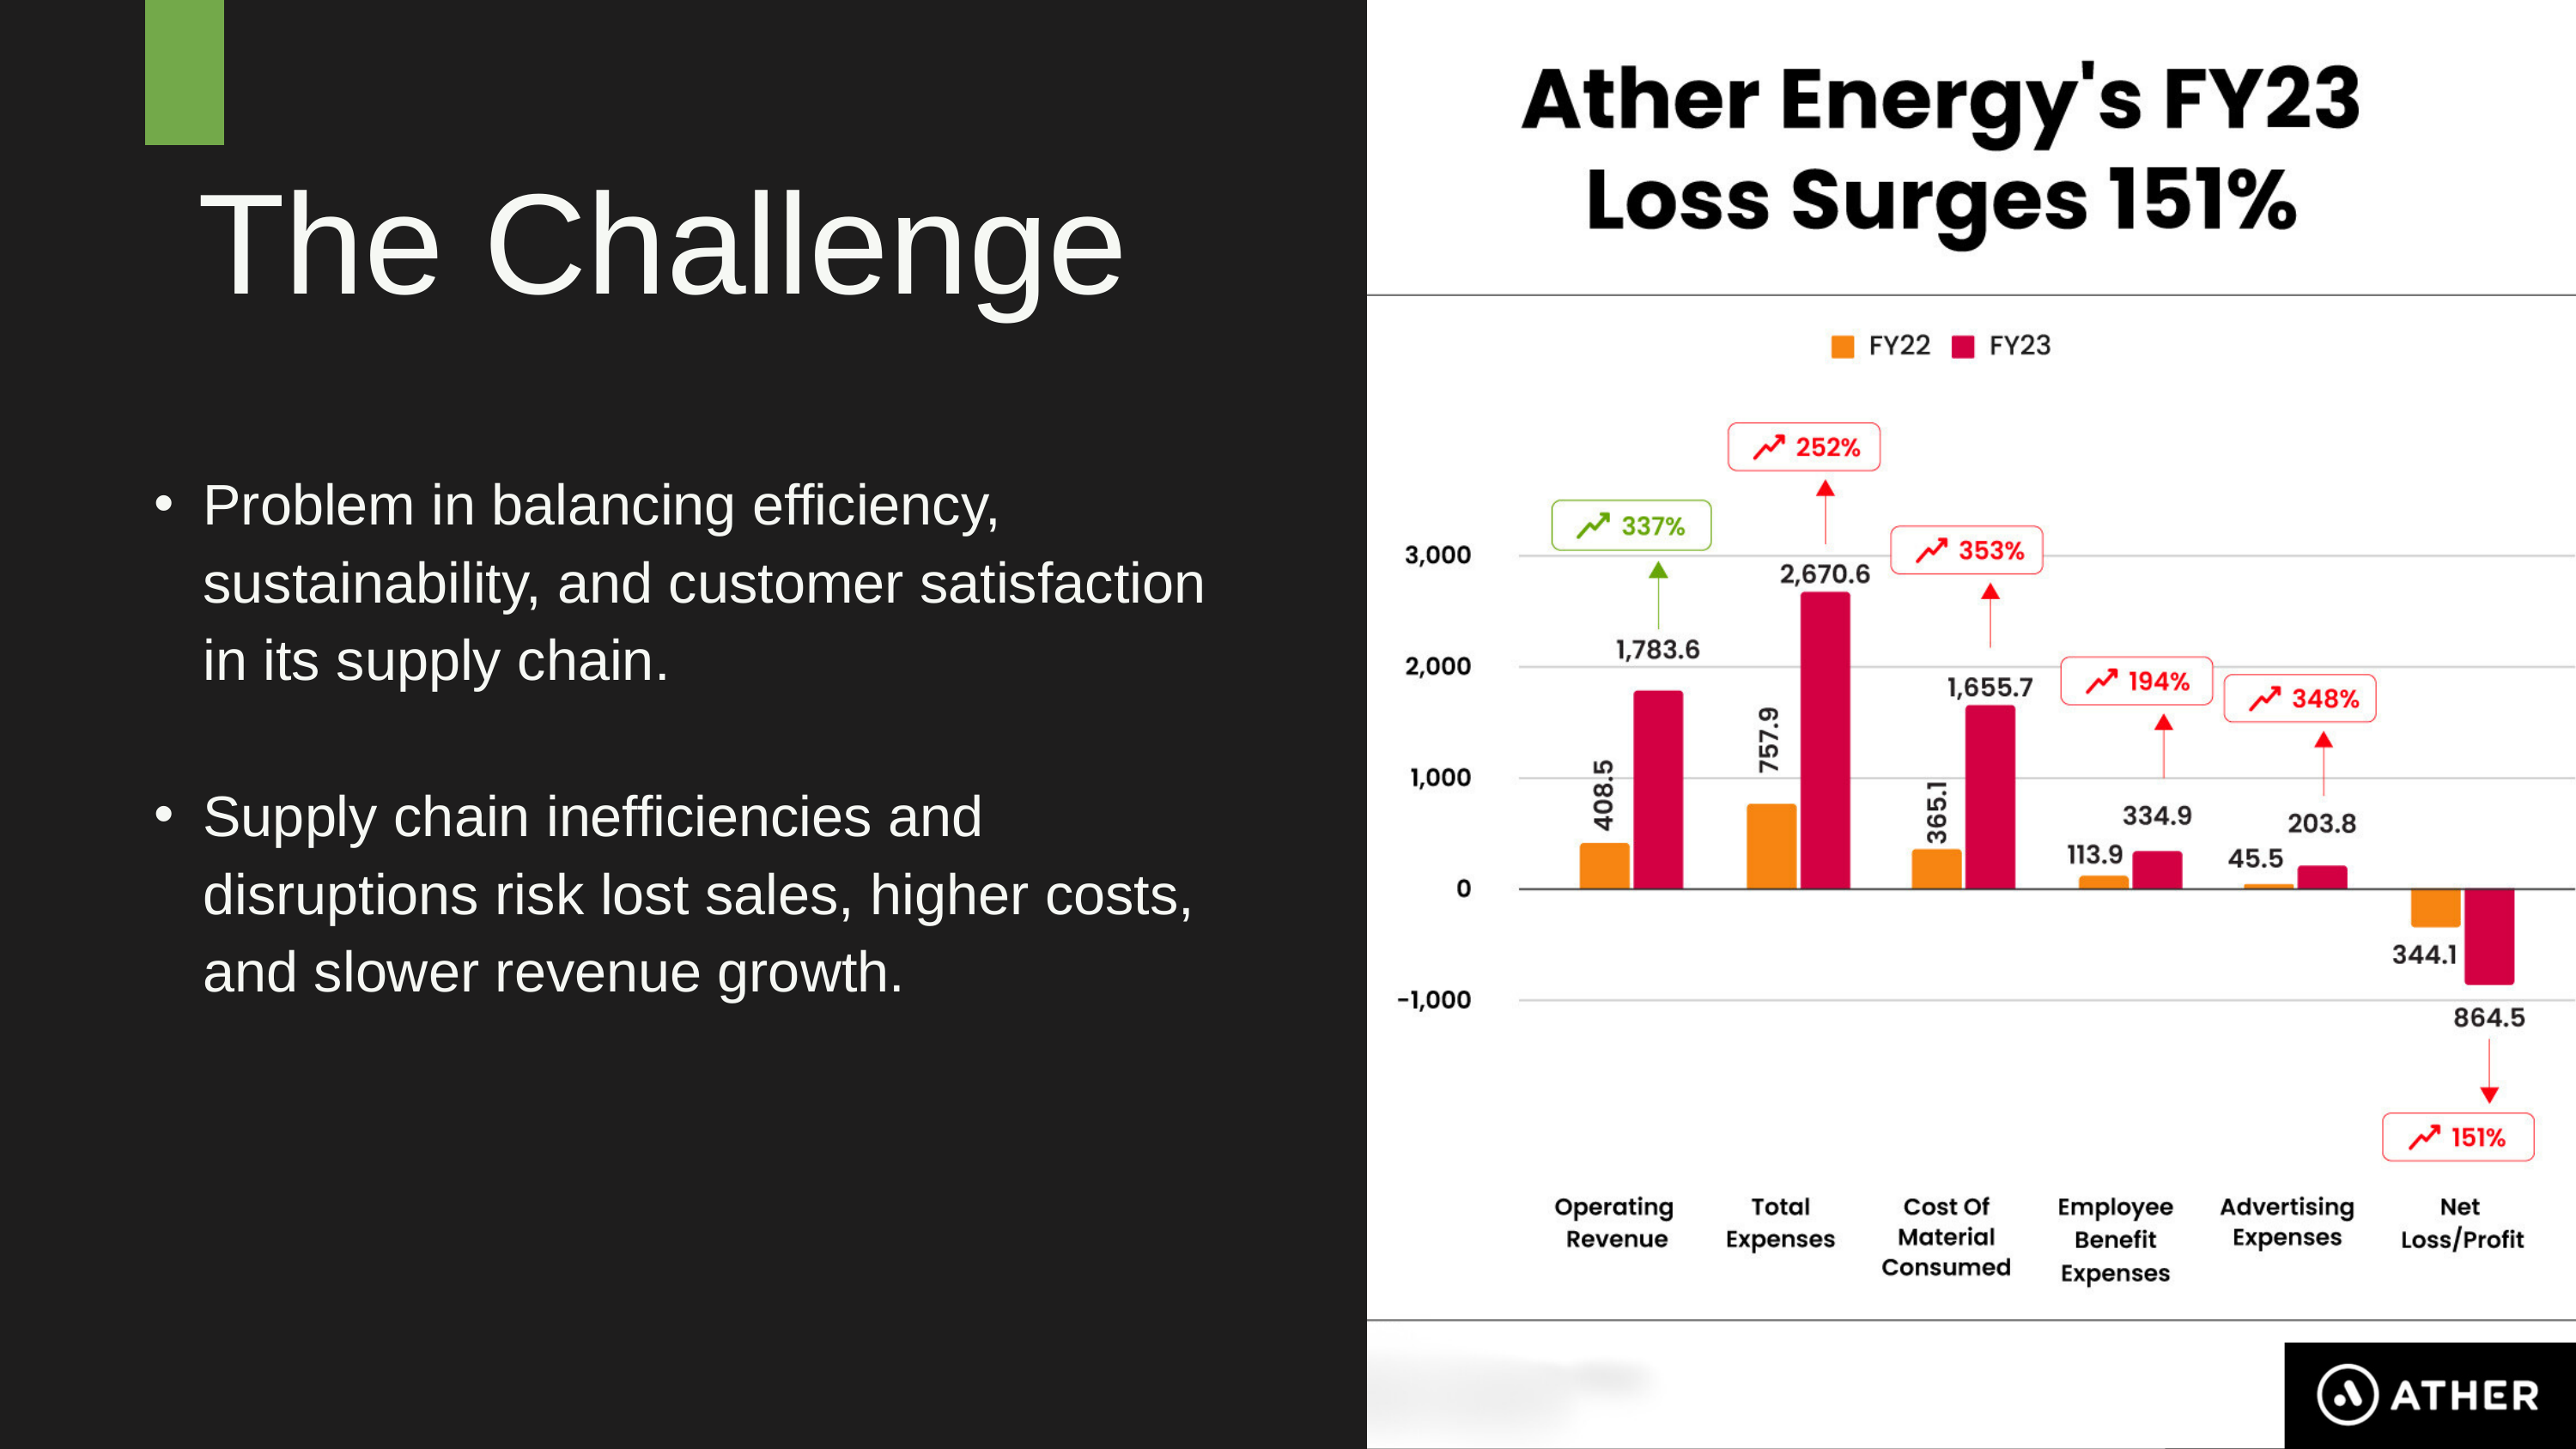

The Challenge
Problem in balancing efficiency, sustainability, and customer satisfaction in its supply chain.

Supply chain inefficiencies and disruptions risk lost sales, higher costs, and slower revenue growth.